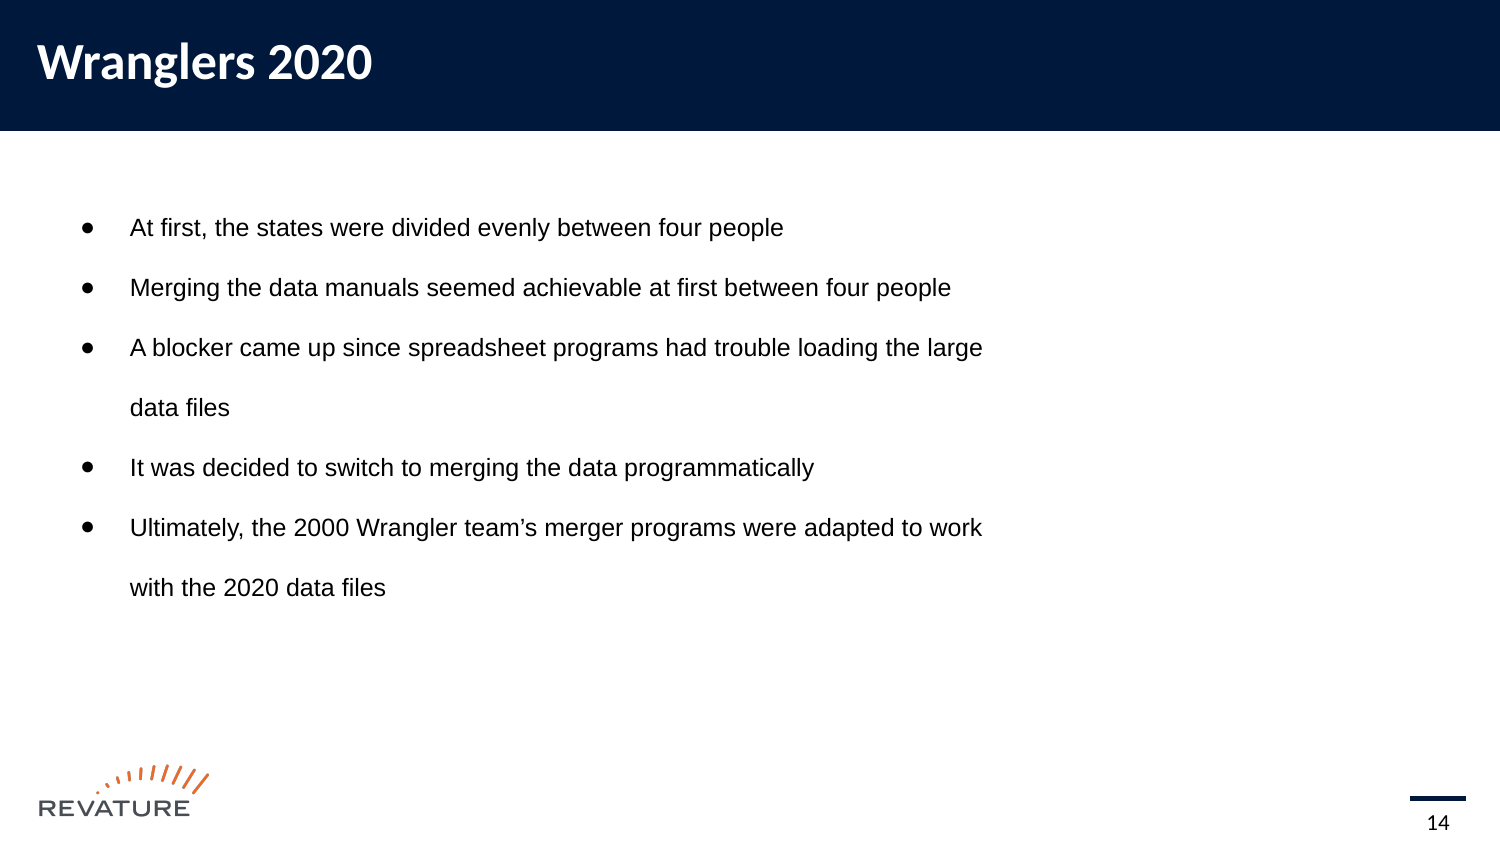

# Wranglers 2020
At first, the states were divided evenly between four people
Merging the data manuals seemed achievable at first between four people
A blocker came up since spreadsheet programs had trouble loading the large data files
It was decided to switch to merging the data programmatically
Ultimately, the 2000 Wrangler team’s merger programs were adapted to work with the 2020 data files